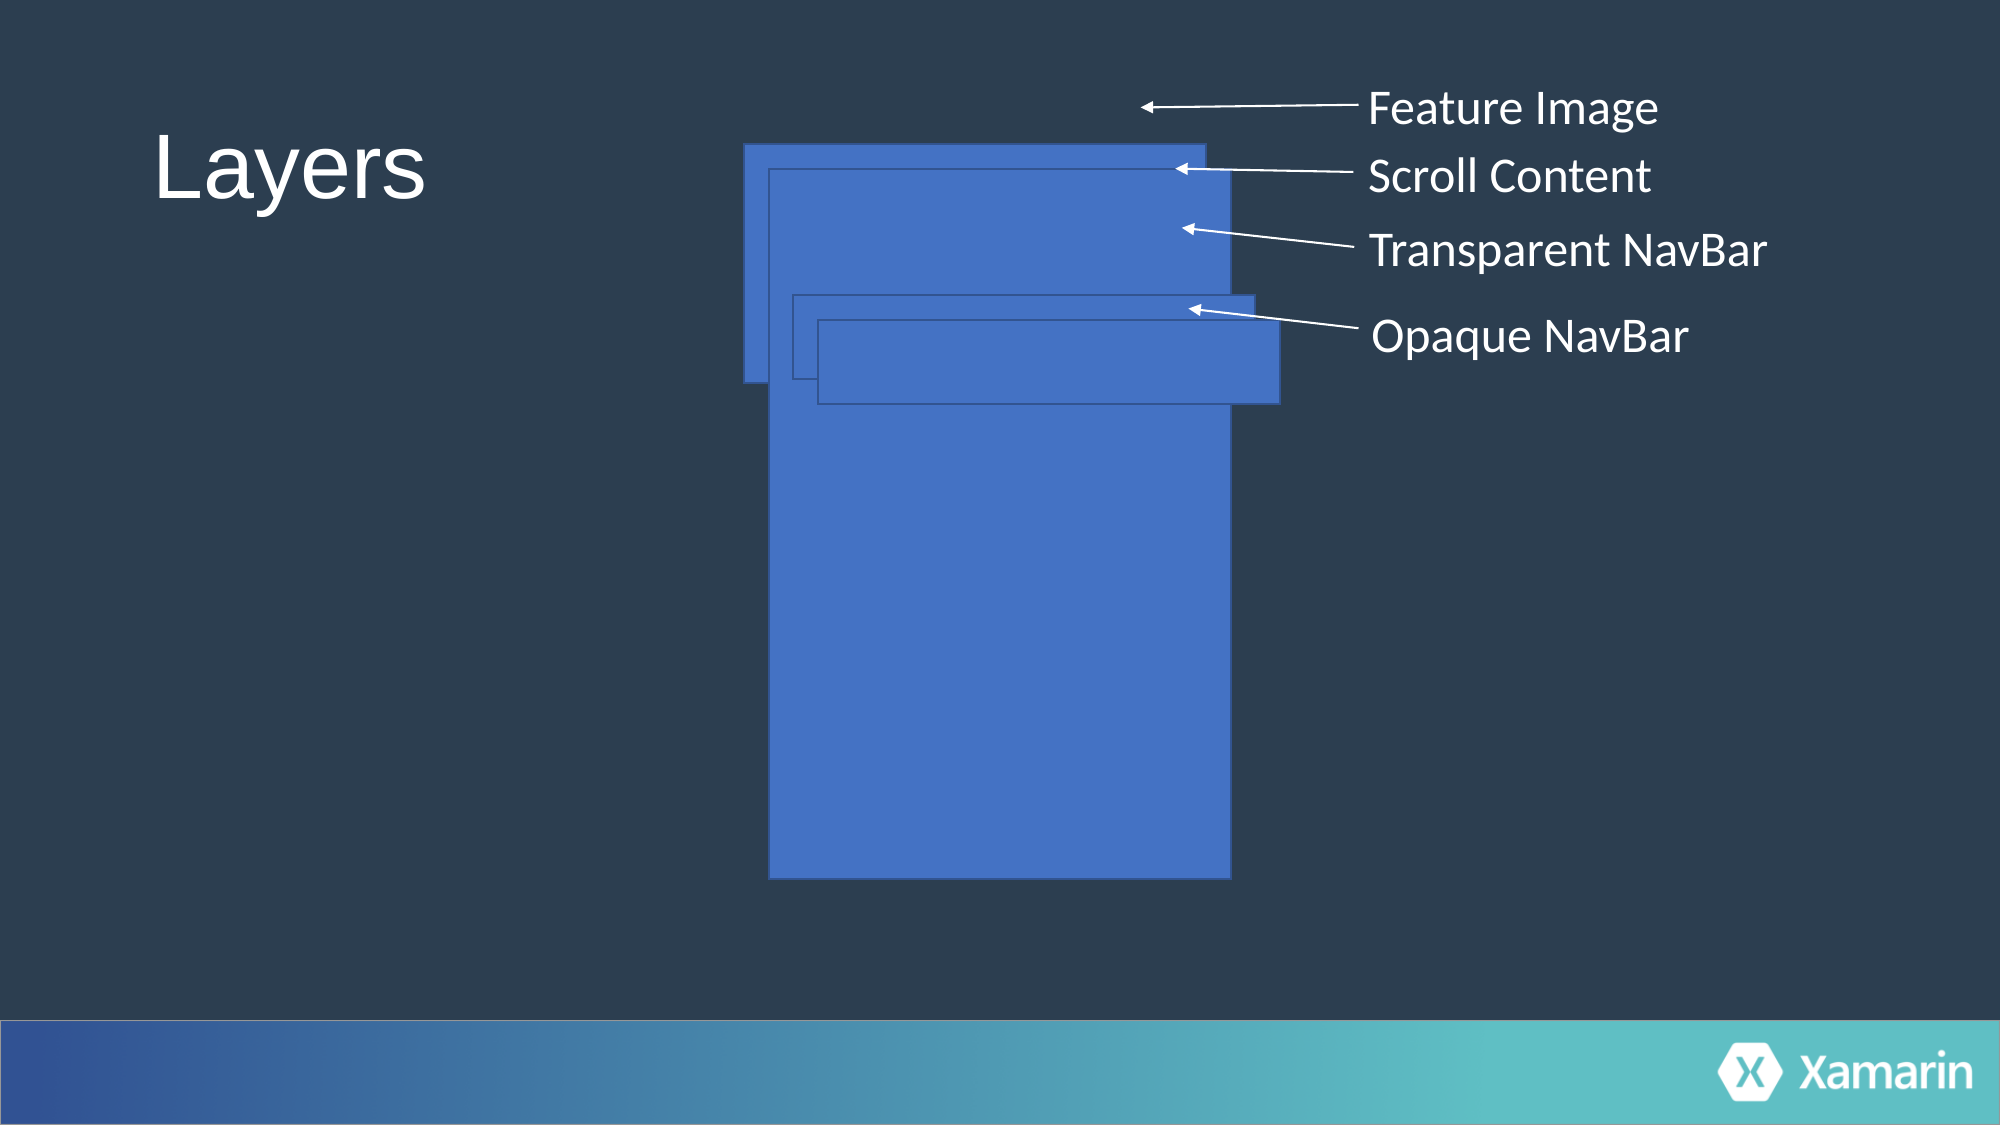

# Layers
Feature Image
Scroll Content

Transparent NavBar
Opaque NavBar